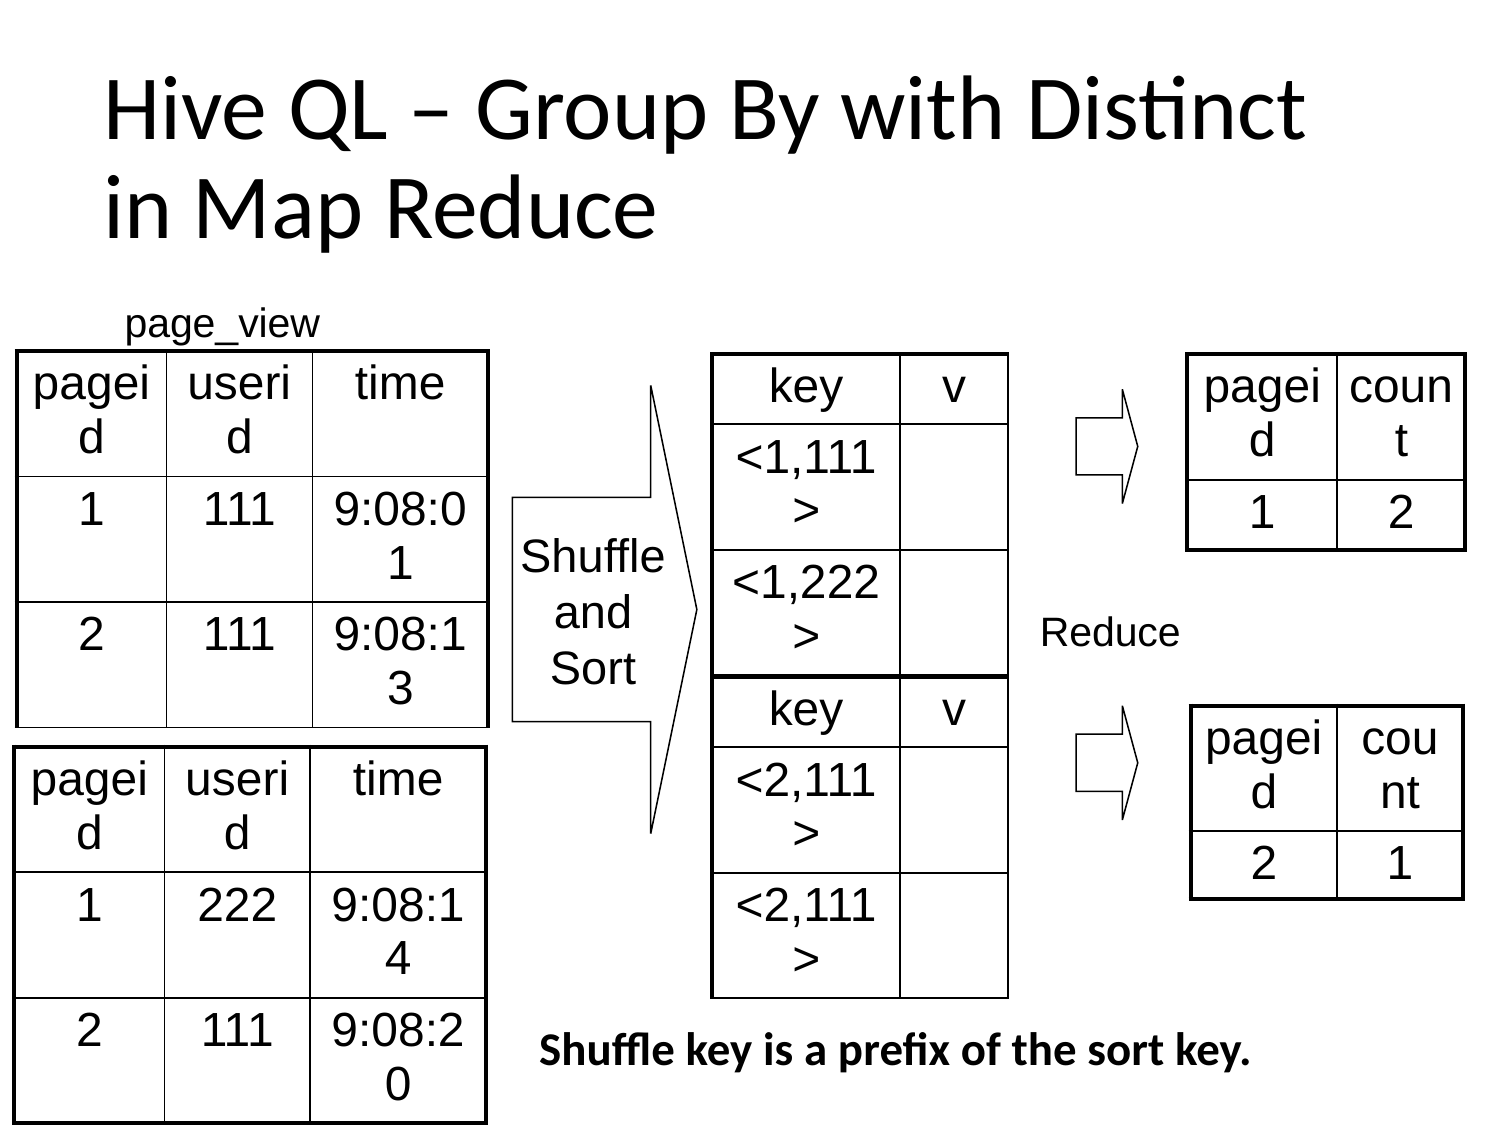

Hive QL – Group By with Distinct in Map Reduce
page_view
| pageid | userid | time |
| --- | --- | --- |
| 1 | 111 | 9:08:01 |
| 2 | 111 | 9:08:13 |
| key | v |
| --- | --- |
| <1,111> |  |
| <1,222> |  |
| pageid | count |
| --- | --- |
| 1 | 2 |
Shuffle
and
Sort

Reduce
| key | v |
| --- | --- |
| <2,111> |  |
| <2,111> |  |

| pageid | count |
| --- | --- |
| 2 | 1 |
| pageid | userid | time |
| --- | --- | --- |
| 1 | 222 | 9:08:14 |
| 2 | 111 | 9:08:20 |
Shuffle key is a prefix of the sort key.